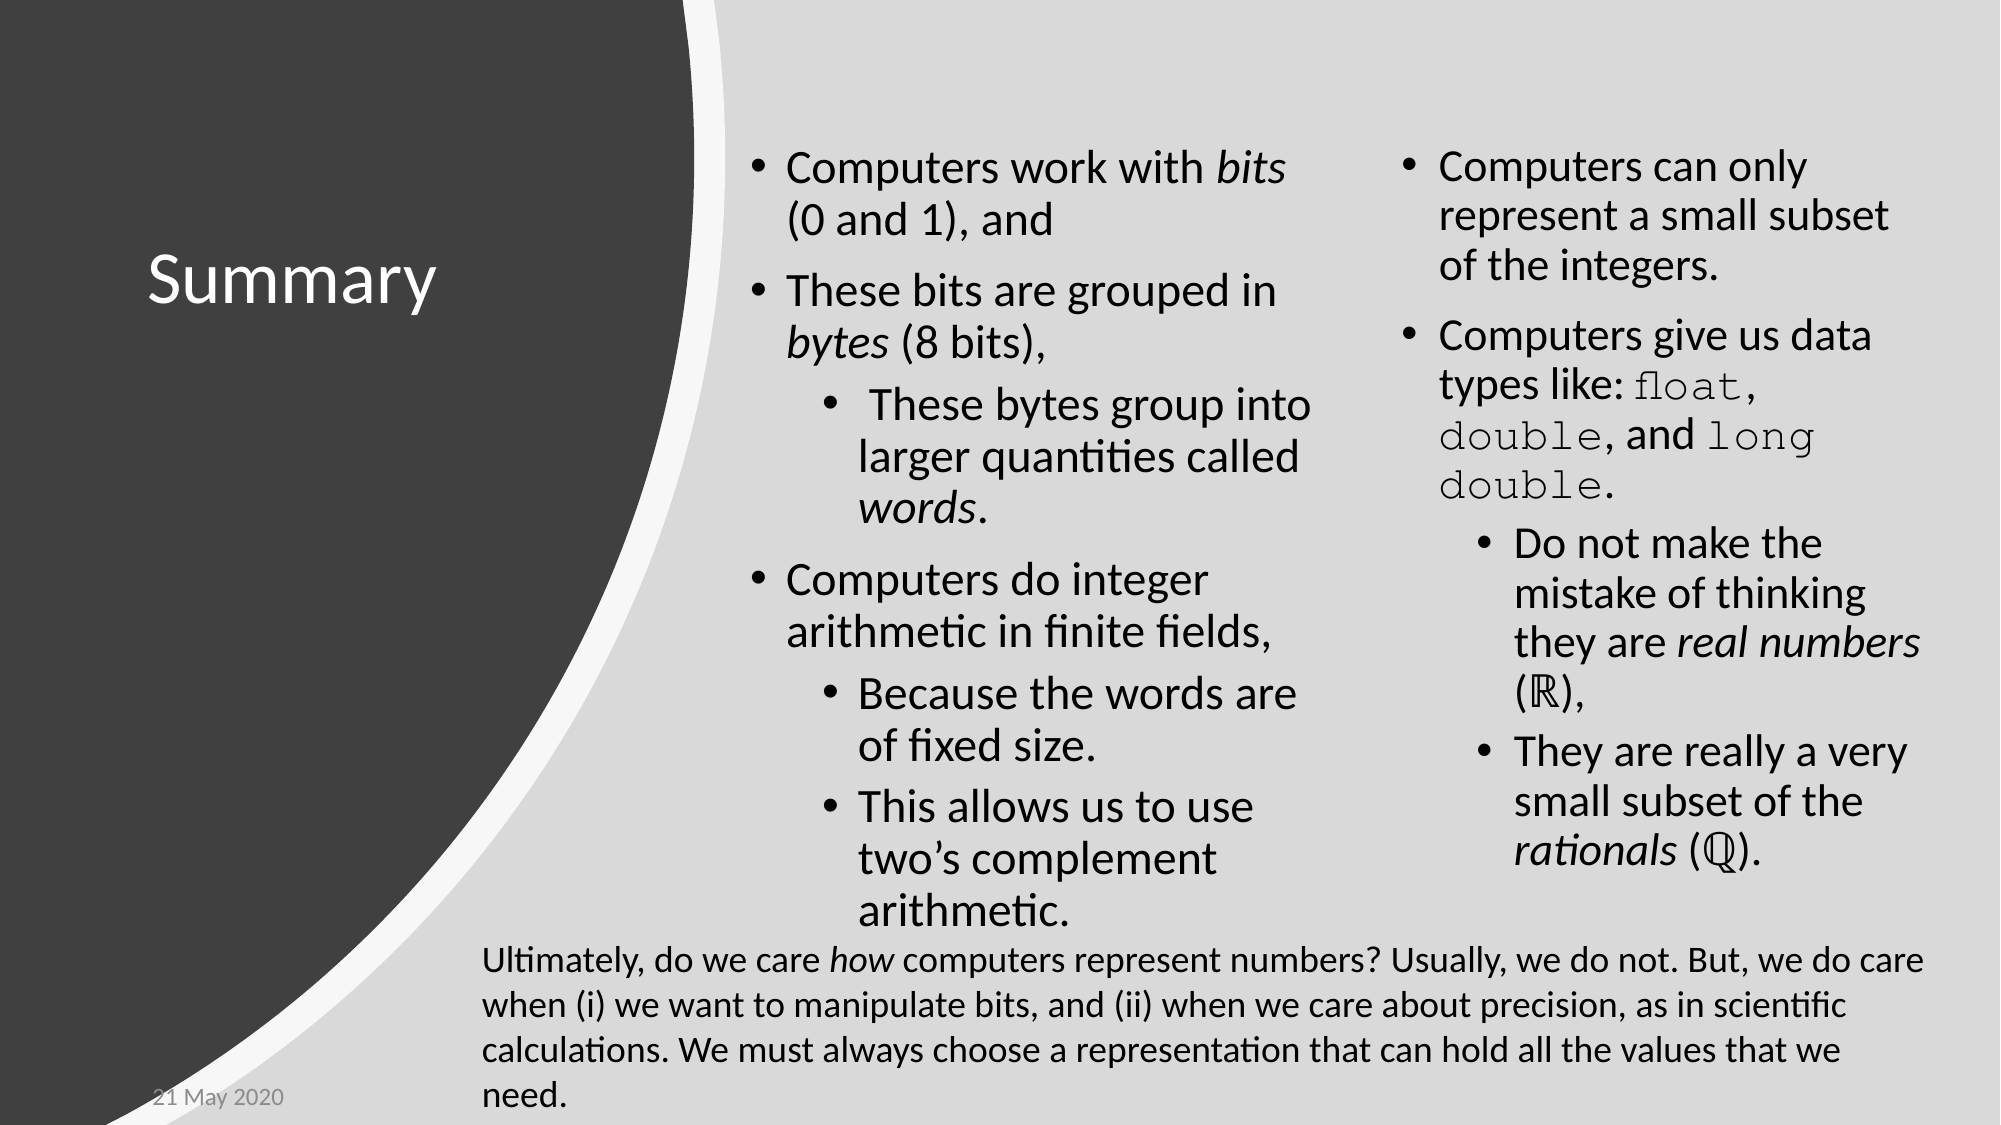

Computers work with bits (0 and 1), and
These bits are grouped in bytes (8 bits),
 These bytes group into larger quantities called words.
Computers do integer arithmetic in finite fields,
Because the words are of fixed size.
This allows us to use two’s complement arithmetic.
Computers can only represent a small subset of the integers.
Computers give us data types like: float, double, and long double.
Do not make the mistake of thinking they are real numbers (ℝ),
They are really a very small subset of the rationals (ℚ).
# Summary
Ultimately, do we care how computers represent numbers? Usually, we do not. But, we do care when (i) we want to manipulate bits, and (ii) when we care about precision, as in scientific calculations. We must always choose a representation that can hold all the values that we need.
21 May 2020
© 2020 Darrell Long
28